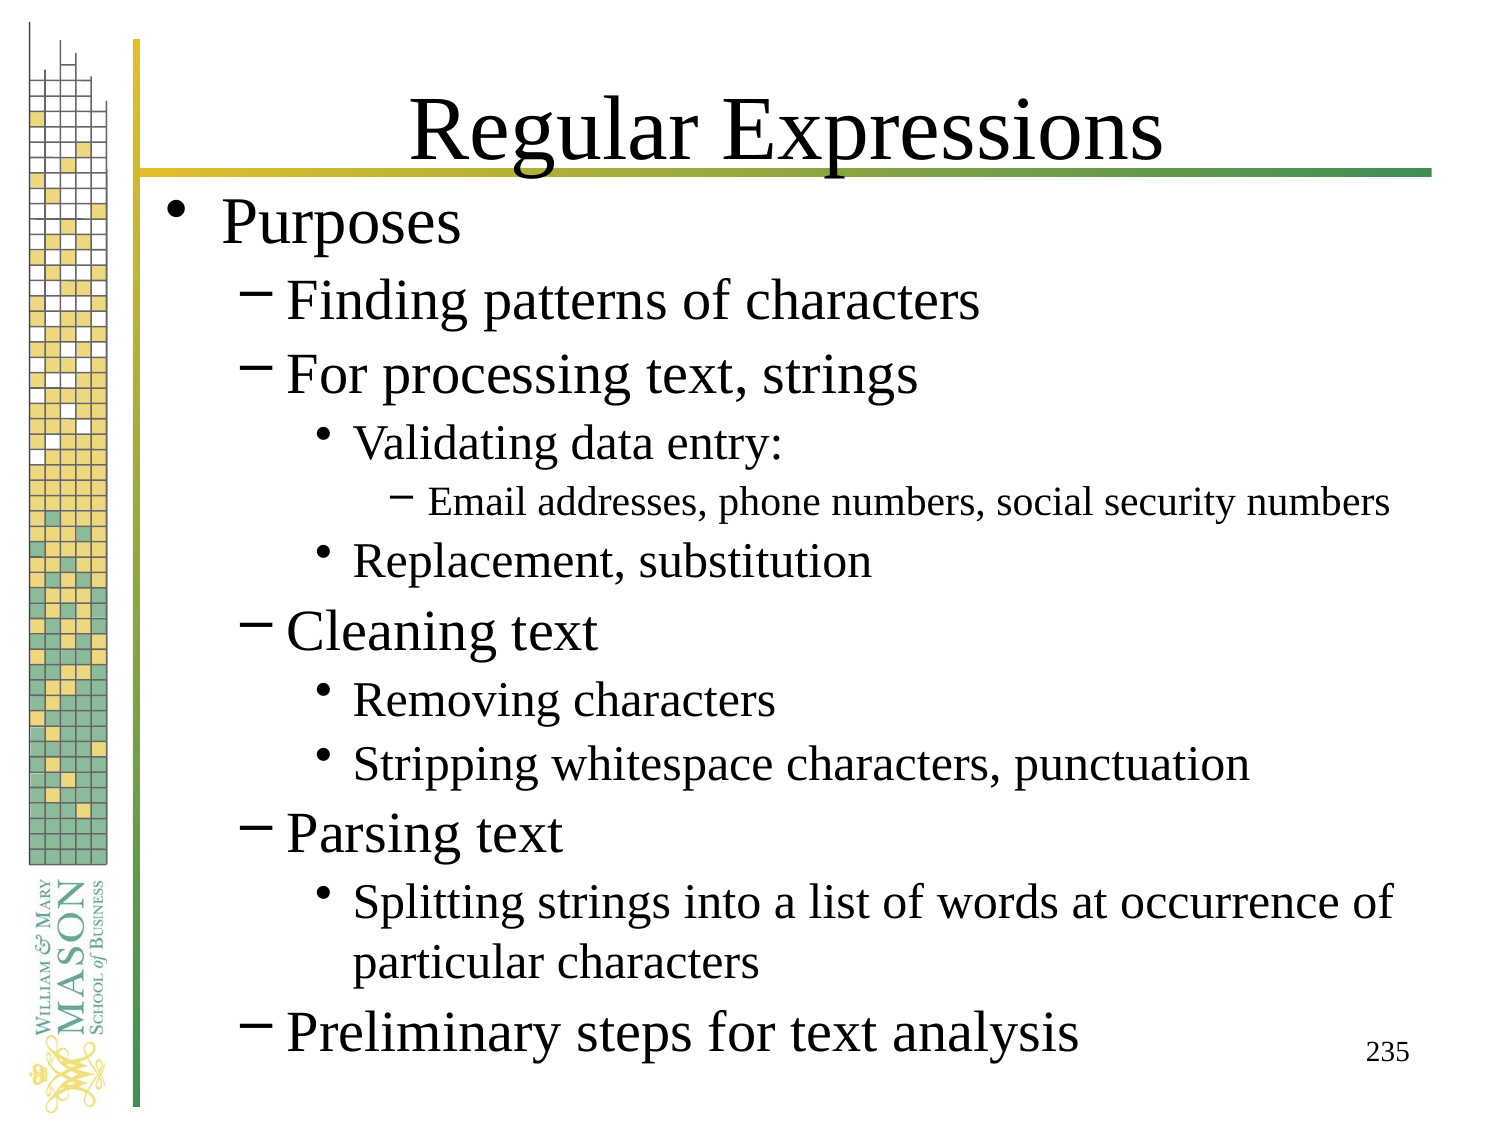

# Regular Expressions
Purposes
Finding patterns of characters
For processing text, strings
Validating data entry:
Email addresses, phone numbers, social security numbers
Replacement, substitution
Cleaning text
Removing characters
Stripping whitespace characters, punctuation
Parsing text
Splitting strings into a list of words at occurrence of particular characters
Preliminary steps for text analysis
235